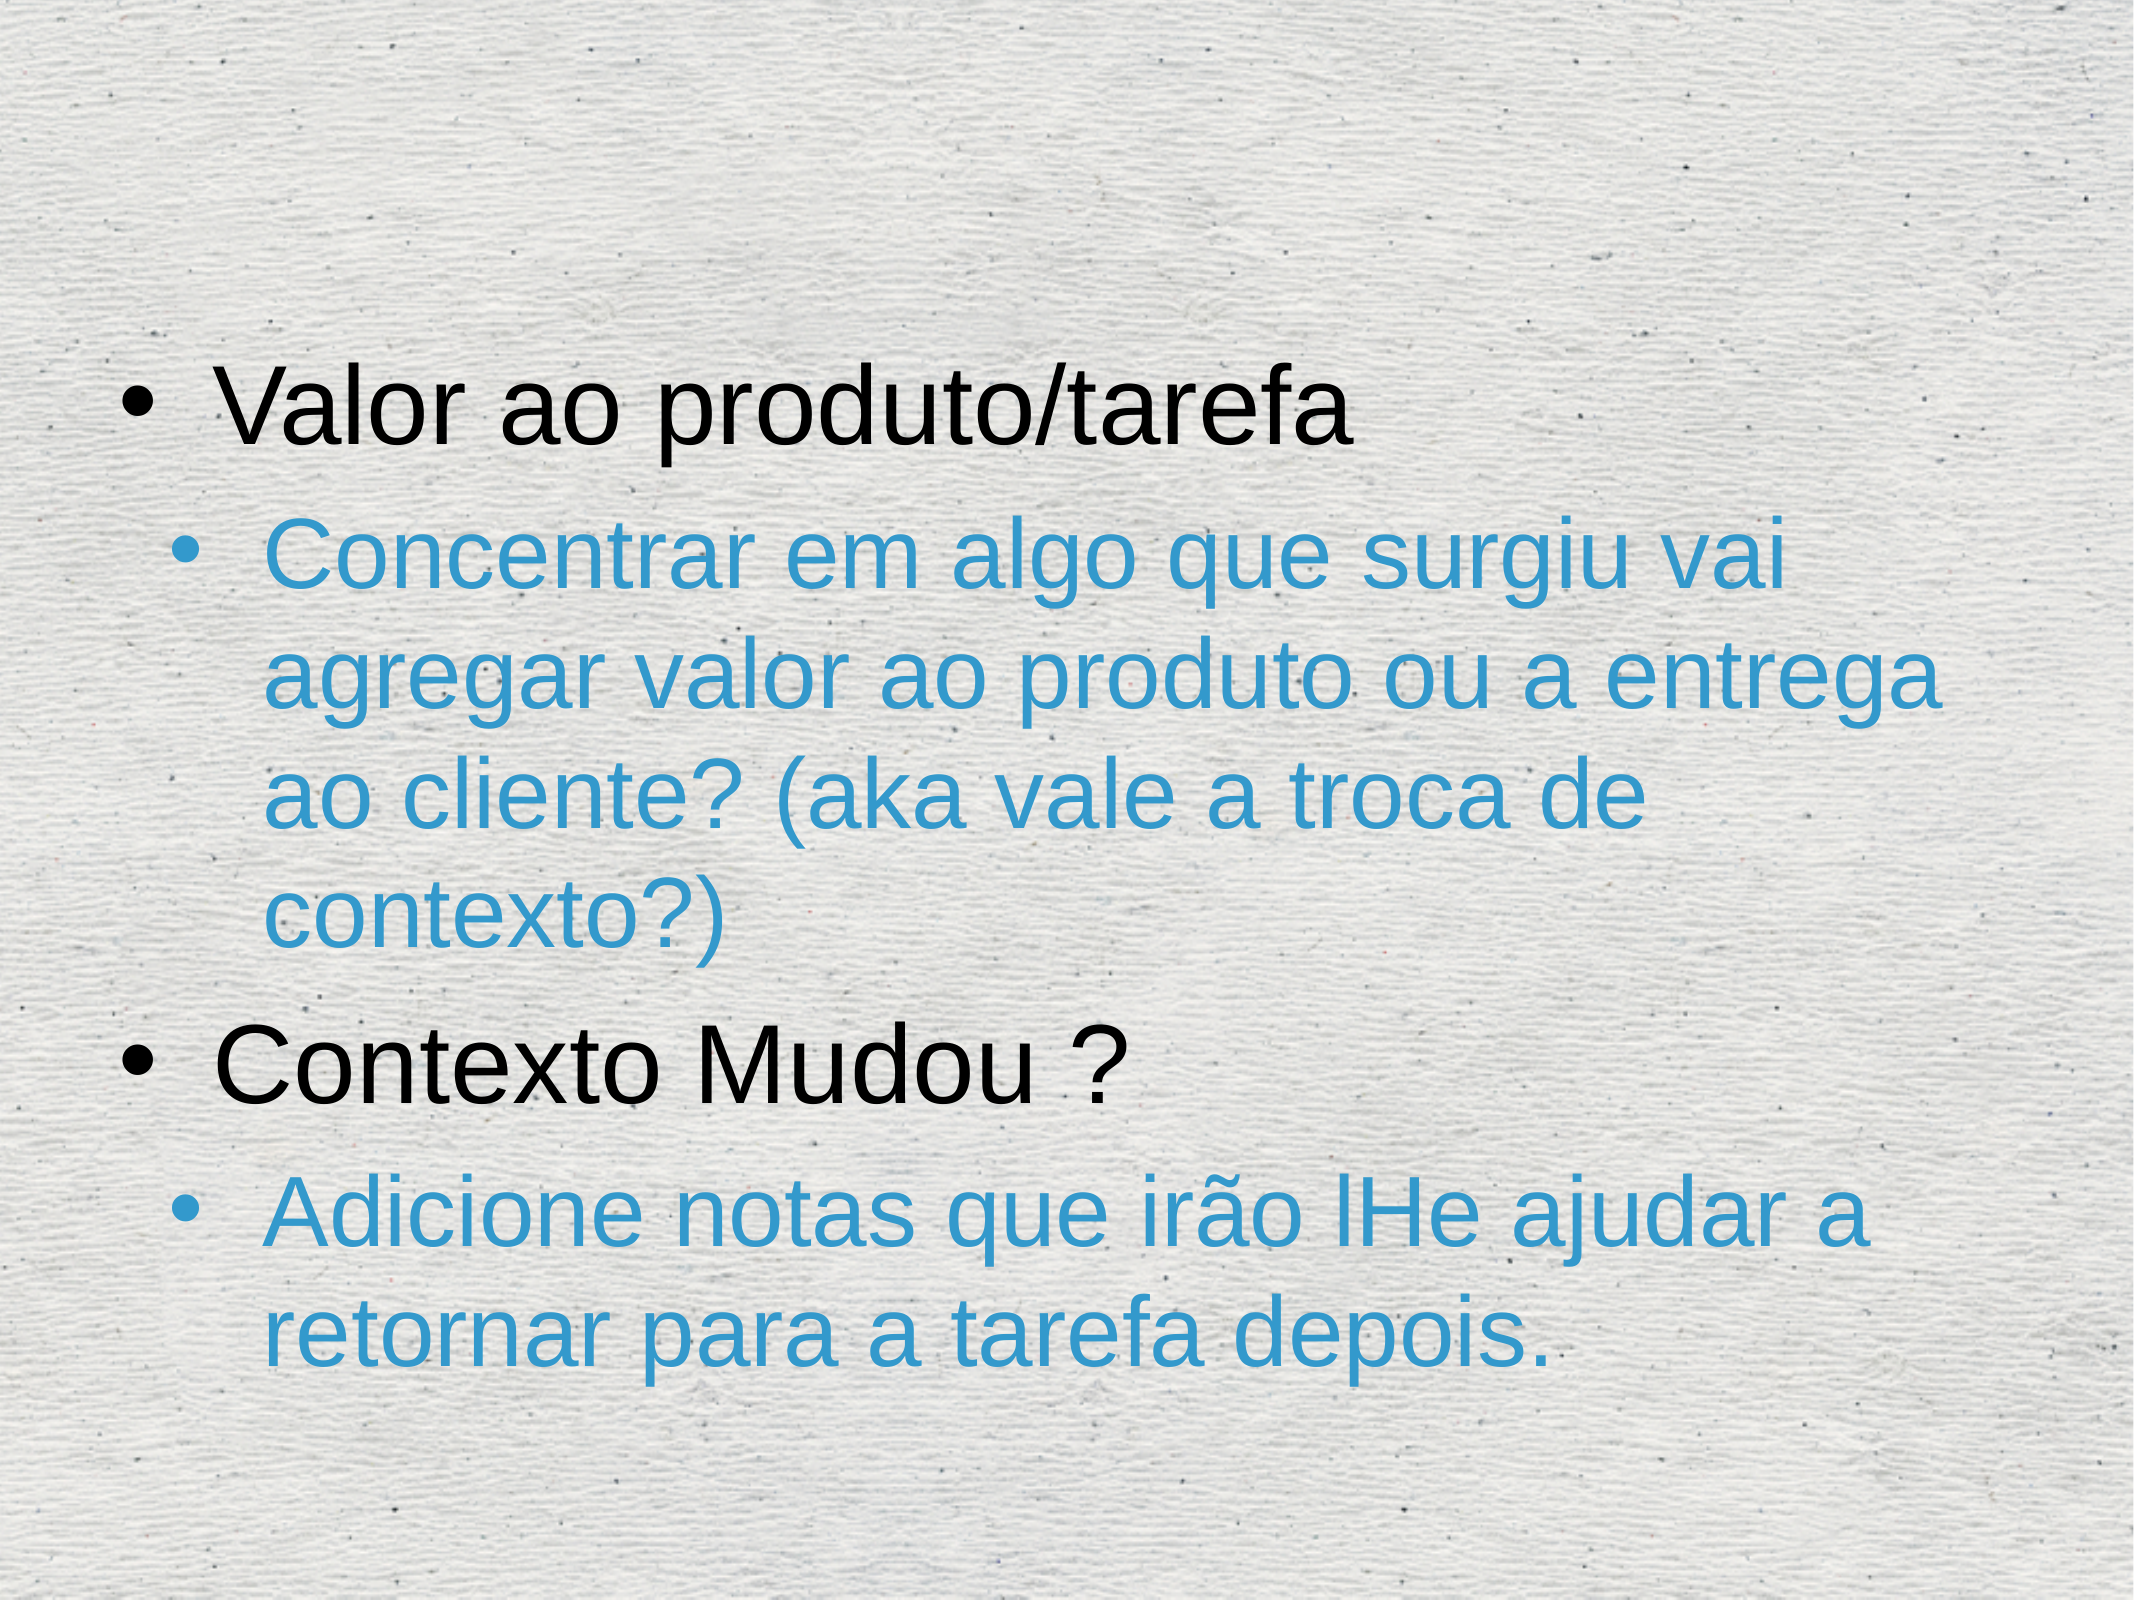

#
Valor ao produto/tarefa
Concentrar em algo que surgiu vai agregar valor ao produto ou a entrega ao cliente? (aka vale a troca de contexto?)
Contexto Mudou ?
Adicione notas que irão lHe ajudar a retornar para a tarefa depois.